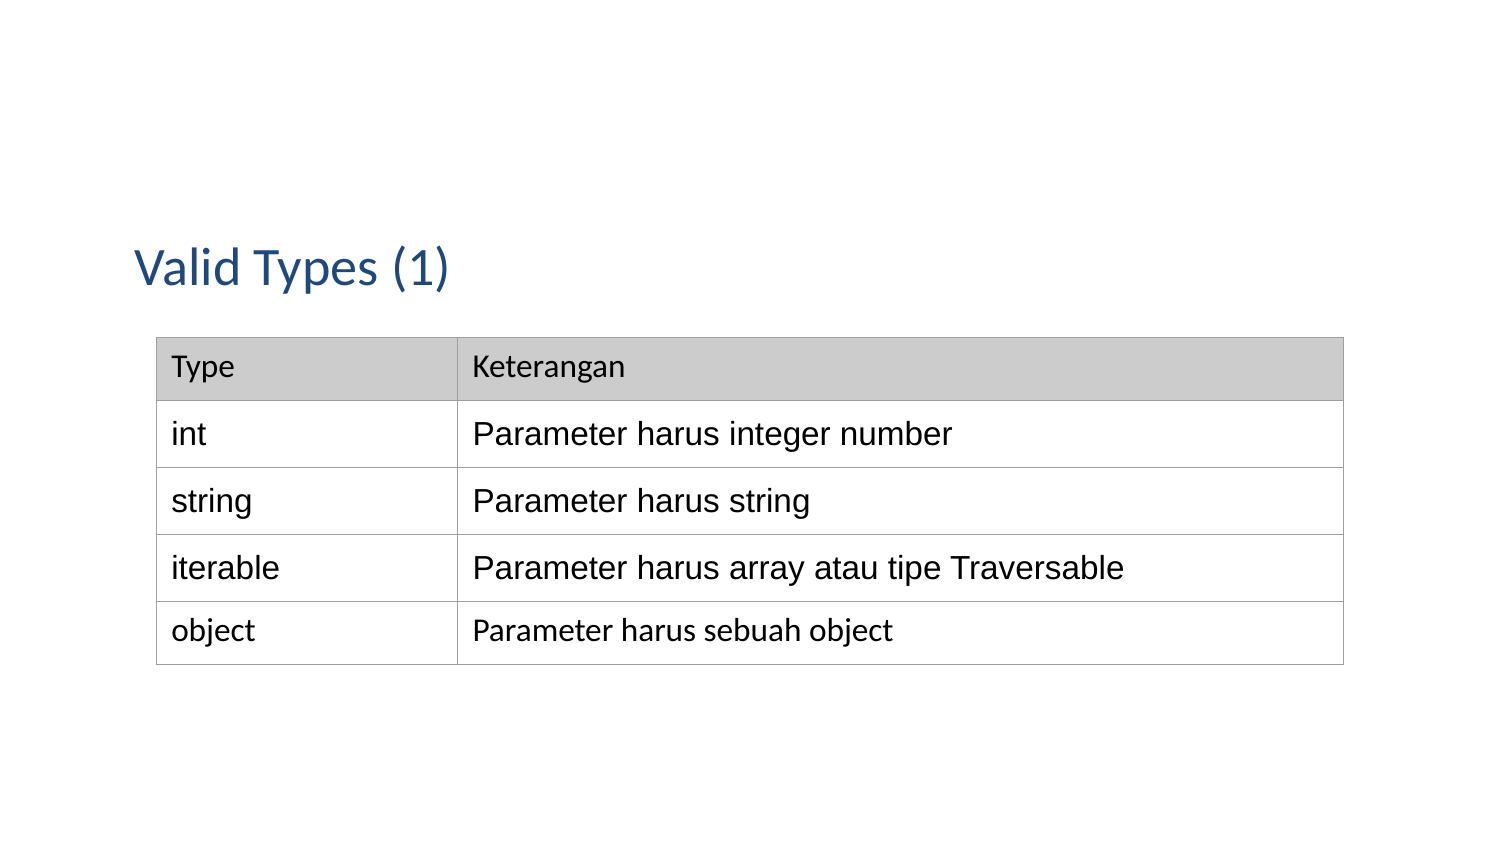

# Valid Types (1)
| Type | Keterangan |
| --- | --- |
| int | Parameter harus integer number |
| string | Parameter harus string |
| iterable | Parameter harus array atau tipe Traversable |
| object | Parameter harus sebuah object |